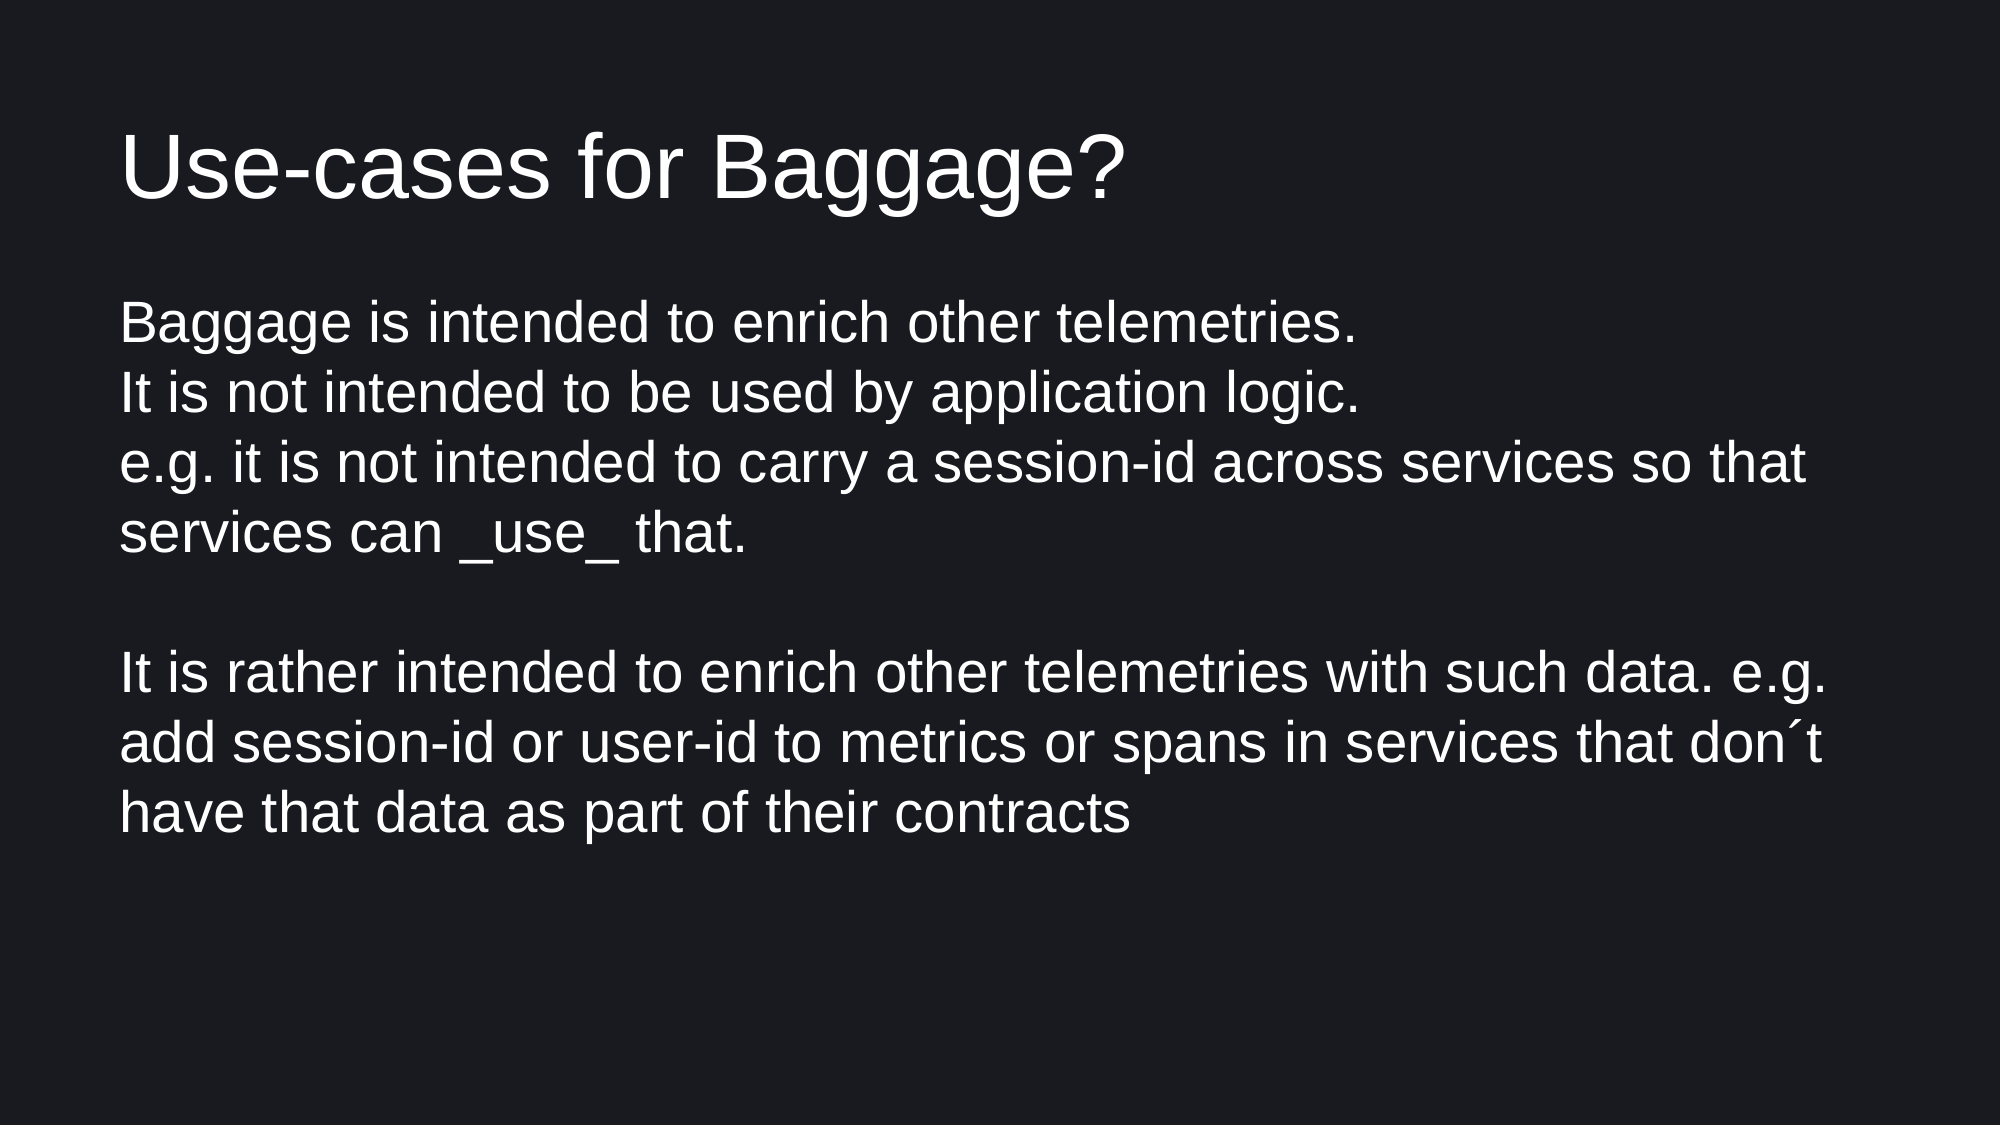

# Use-cases for Baggage?
Baggage is intended to enrich other telemetries.
It is not intended to be used by application logic.
e.g. it is not intended to carry a session-id across services so that services can _use_ that.

It is rather intended to enrich other telemetries with such data. e.g. add session-id or user-id to metrics or spans in services that don´t have that data as part of their contracts